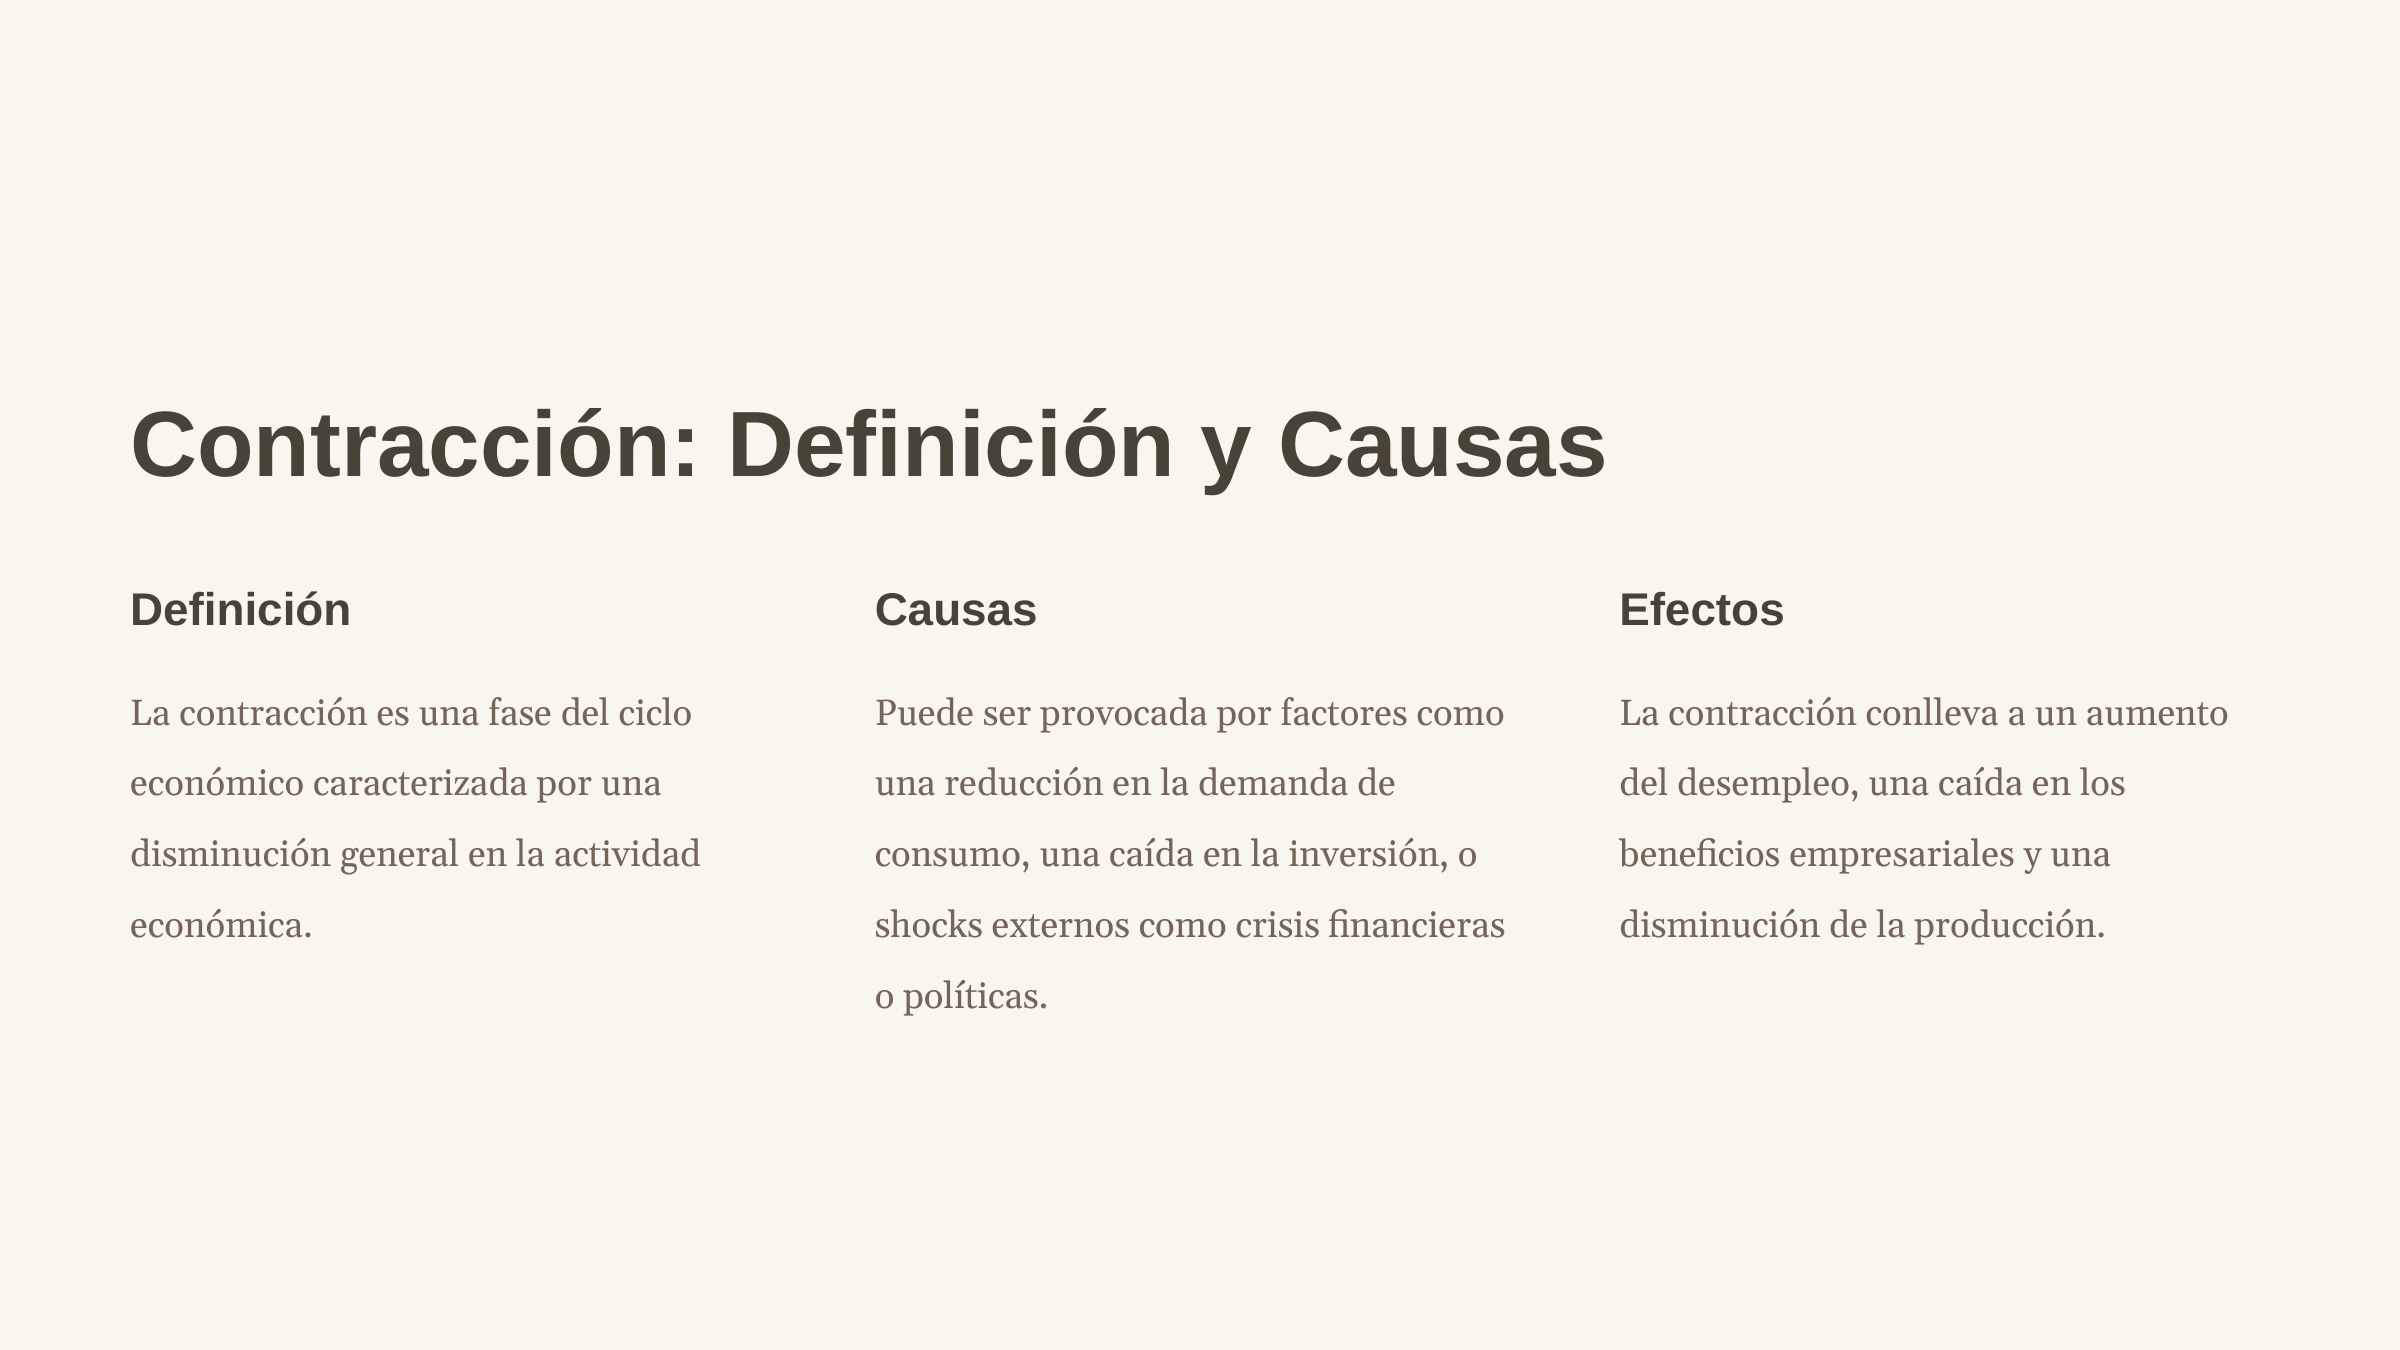

Contracción: Definición y Causas
Definición
Causas
Efectos
La contracción es una fase del ciclo económico caracterizada por una disminución general en la actividad económica.
Puede ser provocada por factores como una reducción en la demanda de consumo, una caída en la inversión, o shocks externos como crisis financieras o políticas.
La contracción conlleva a un aumento del desempleo, una caída en los beneficios empresariales y una disminución de la producción.